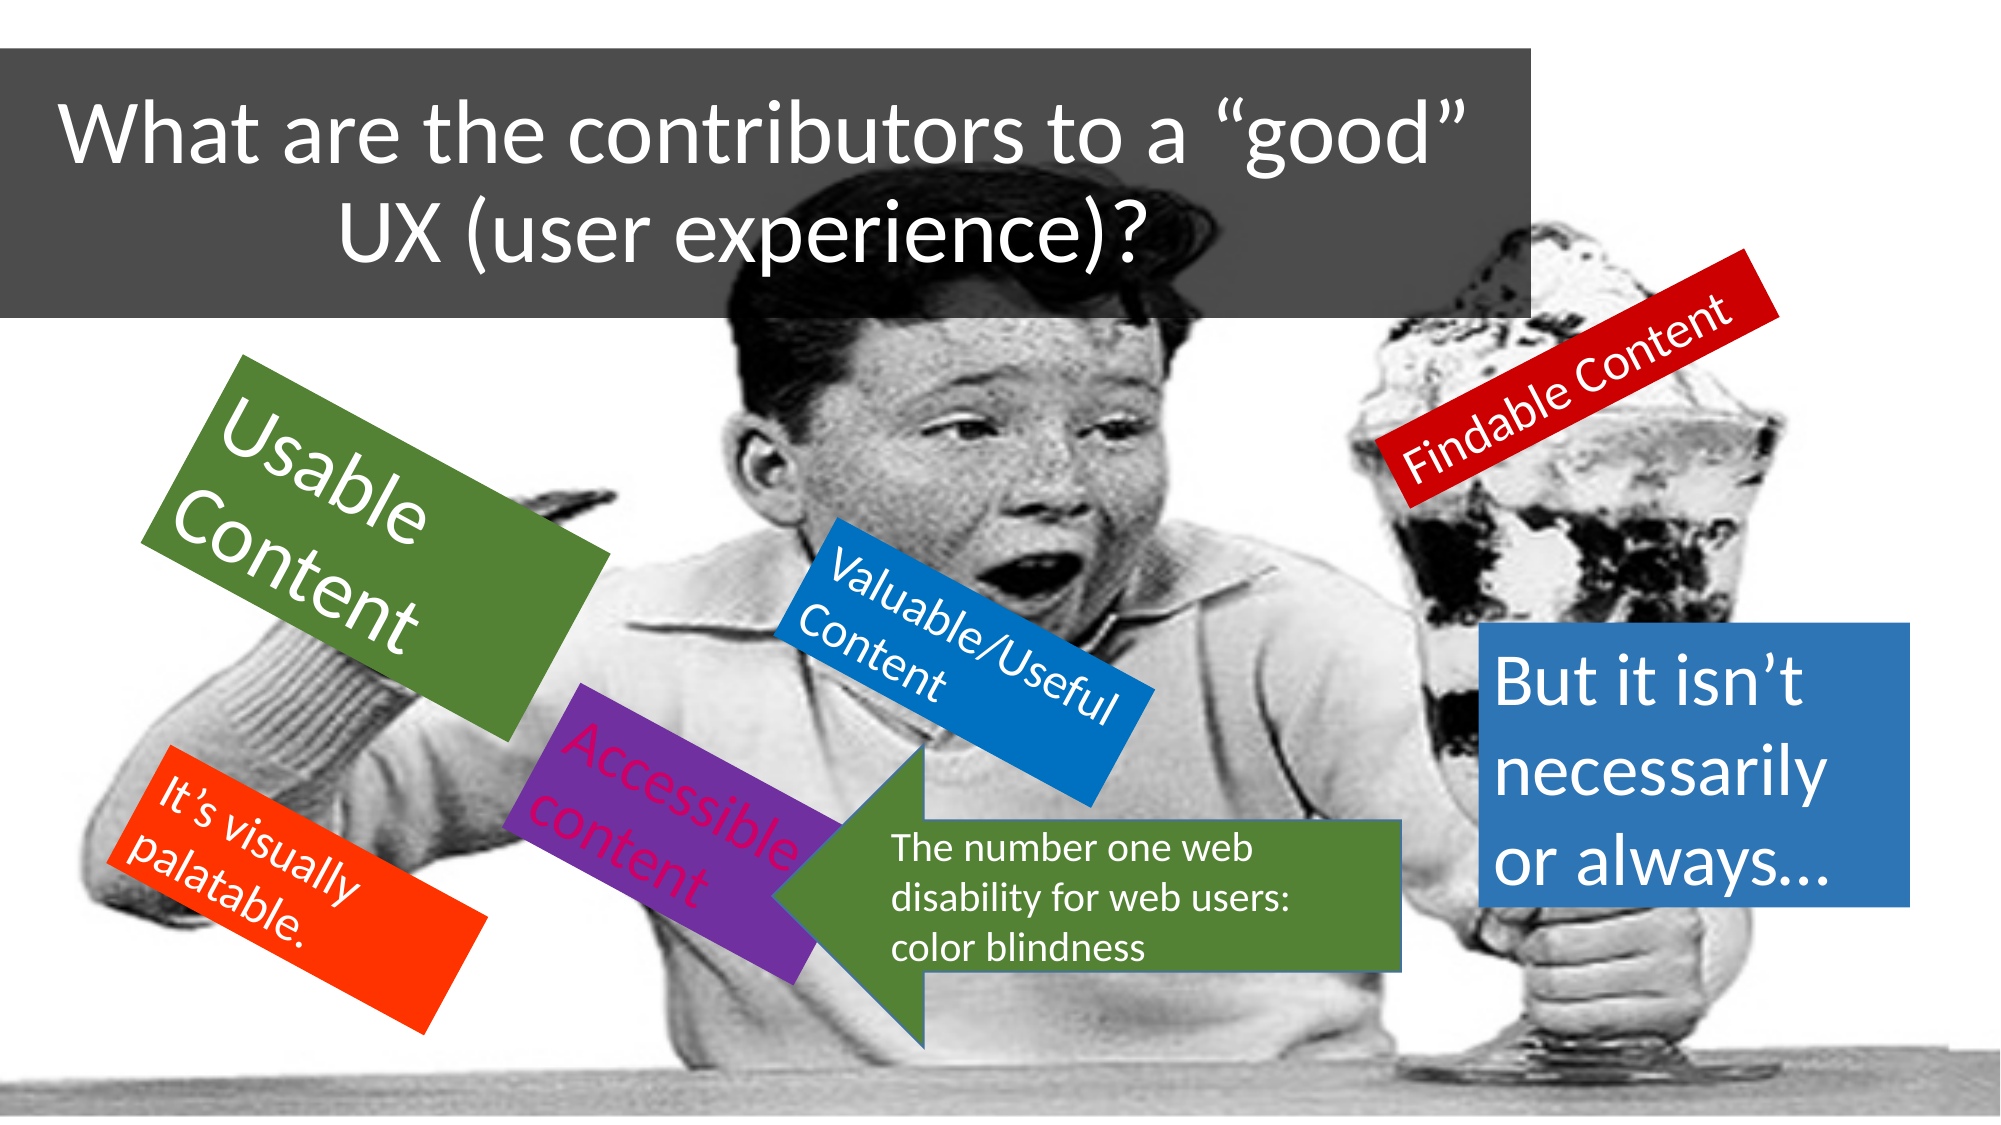

# What are the contributors to a “good” UX (user experience)?
Findable Content
Usable Content
Valuable/Useful Content
But it isn’t necessarily or always…

Accessible content
The number one web disability for web users: color blindness
It’s visually palatable.